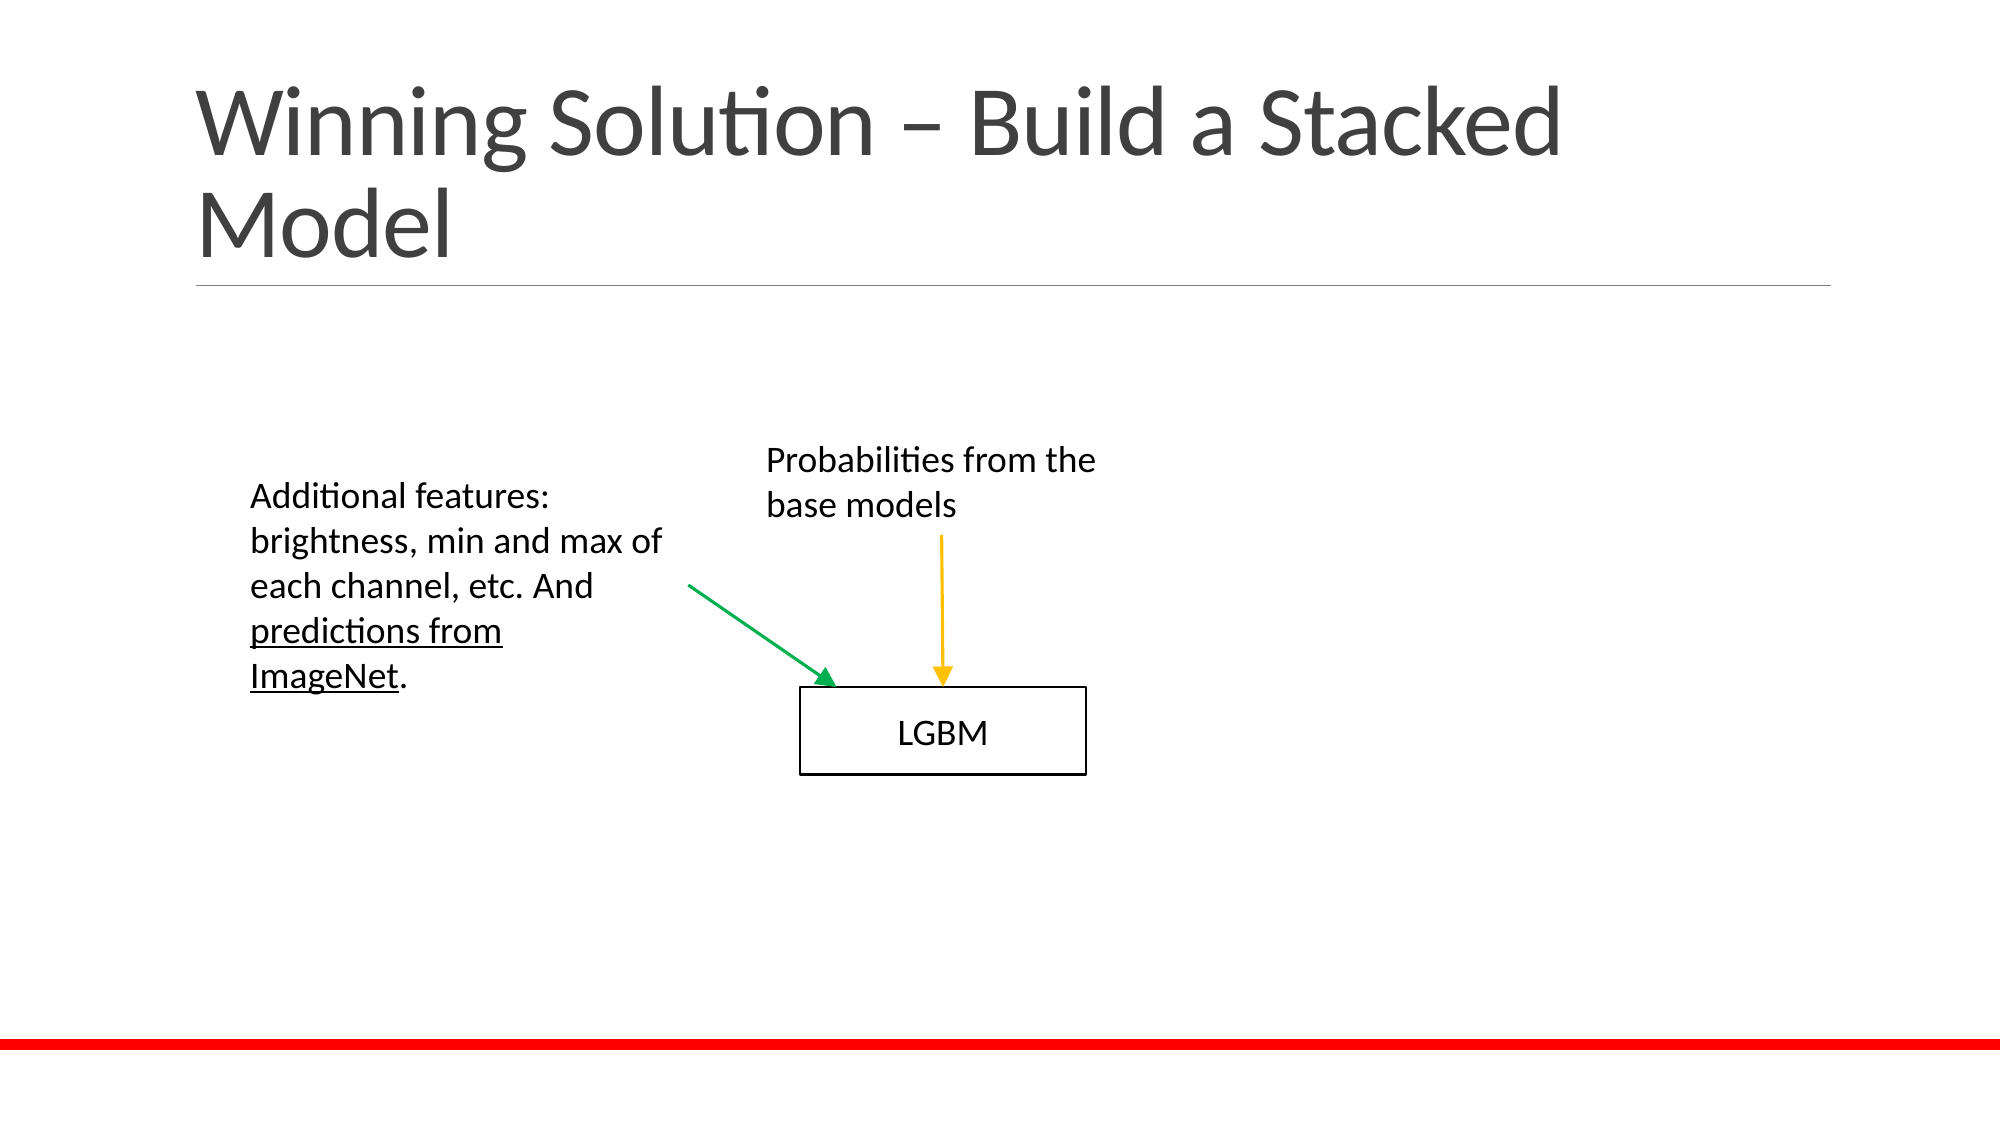

# Winning Solution – Build a Stacked Model
Probabilities from the base models
Additional features: brightness, min and max of each channel, etc. And predictions from ImageNet.
LGBM